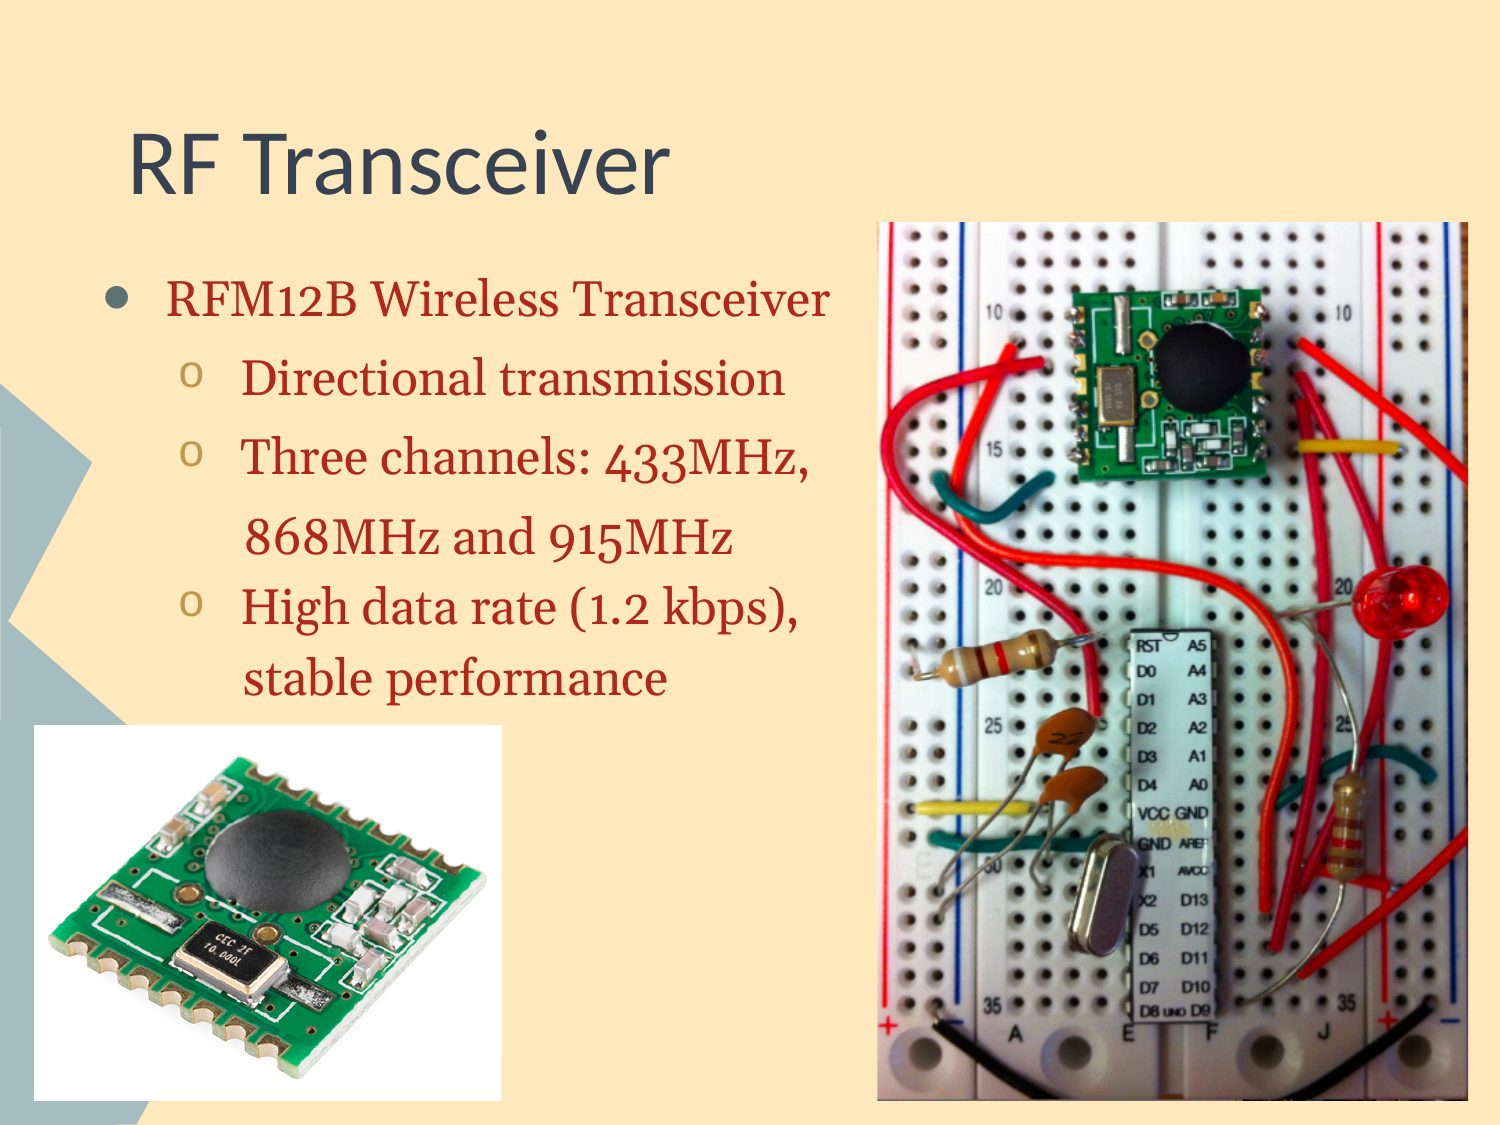

# RF Transceiver

RFM12B Wireless Transceiver
Directional transmission
Three channels: 433MHz,
         868MHz and 915MHz
High data rate (1.2 kbps),
         stable performance